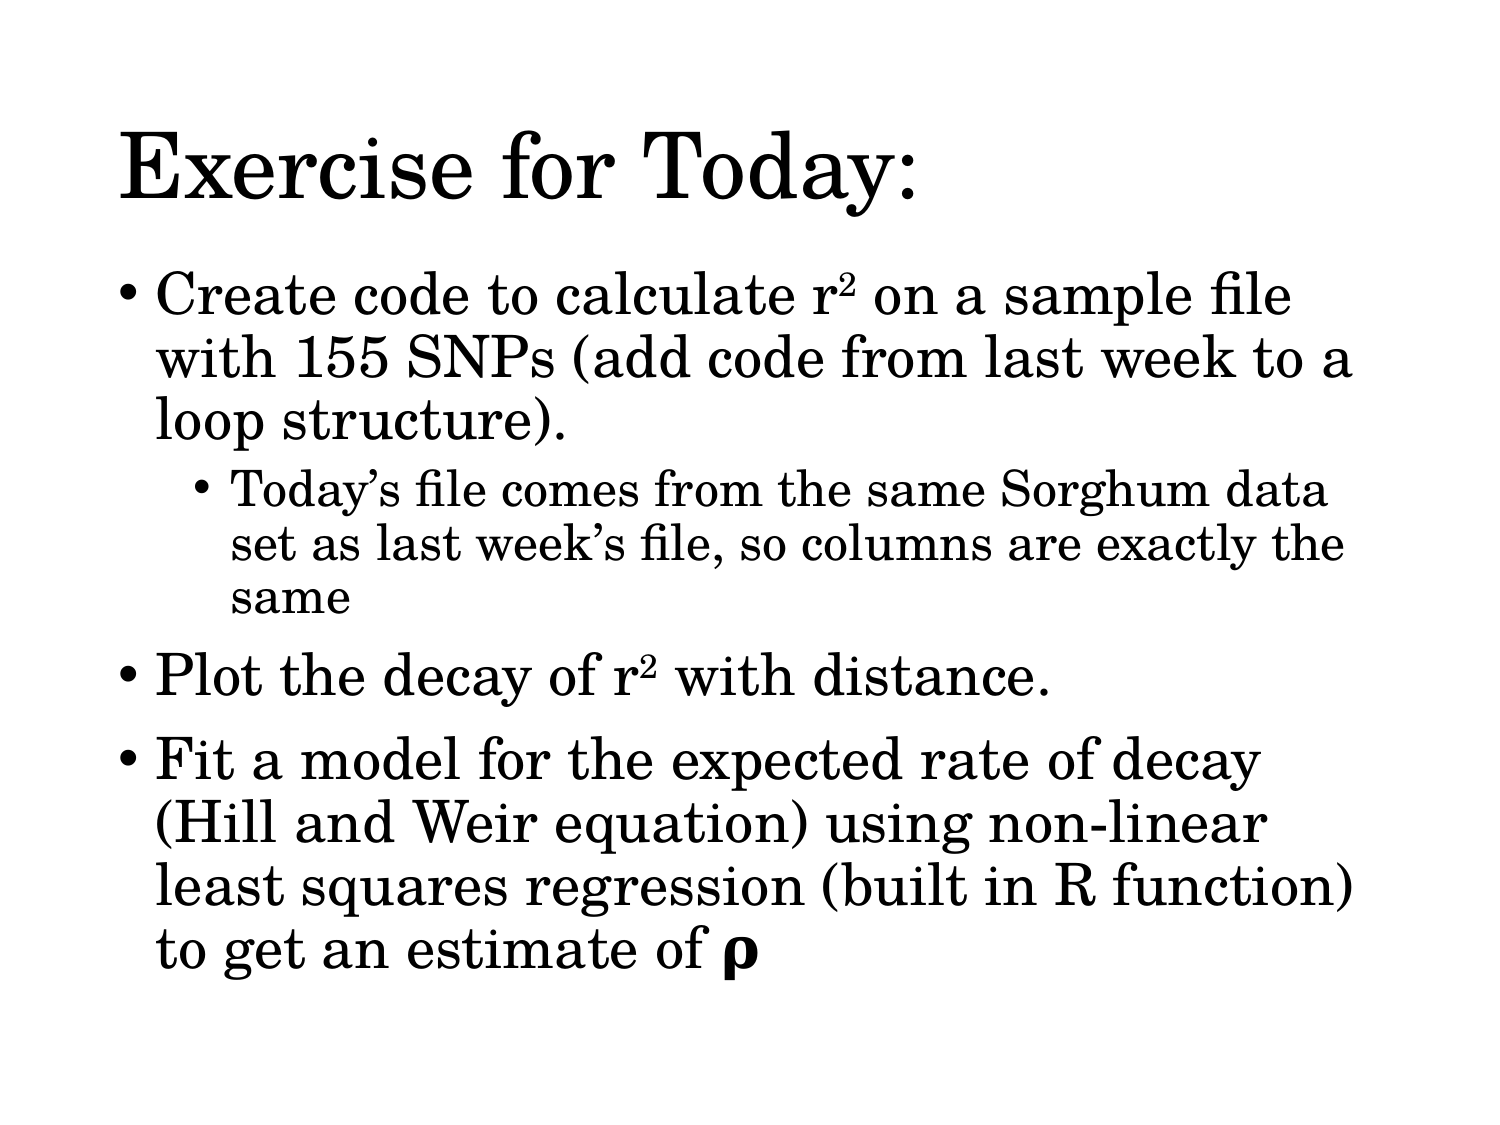

# Exercise for Today:
Create code to calculate r2 on a sample file with 155 SNPs (add code from last week to a loop structure).
Today’s file comes from the same Sorghum data set as last week’s file, so columns are exactly the same
Plot the decay of r2 with distance.
Fit a model for the expected rate of decay (Hill and Weir equation) using non-linear least squares regression (built in R function) to get an estimate of 𝛒